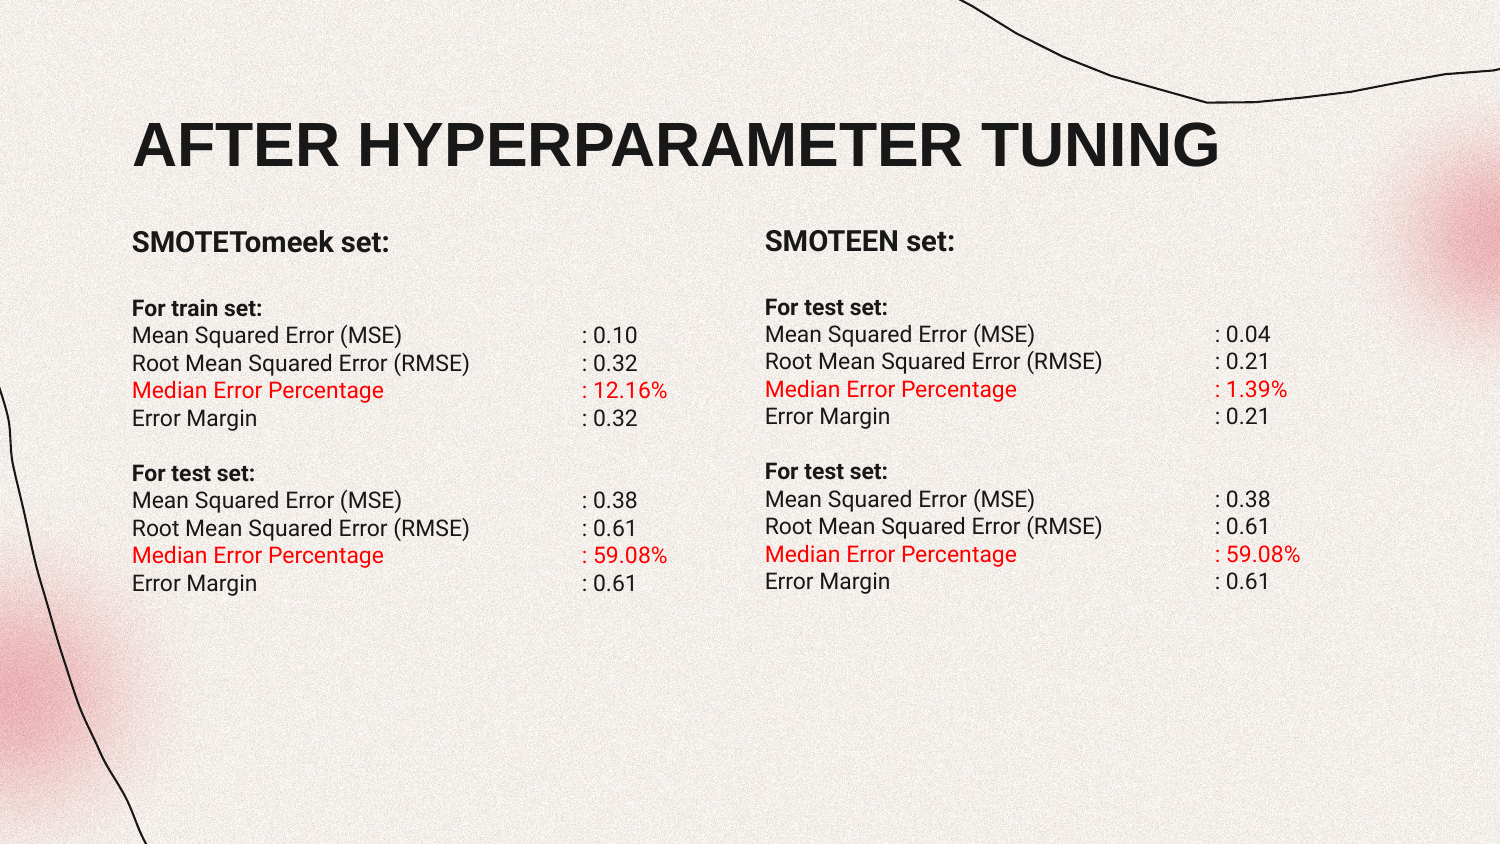

# AFTER HYPERPARAMETER TUNING
SMOTETomeek set:

For train set:
Mean Squared Error (MSE) 		: 0.10
Root Mean Squared Error (RMSE) 	: 0.32
Median Error Percentage 		: 12.16%
Error Margin 			: 0.32

For test set:
Mean Squared Error (MSE) 		: 0.38
Root Mean Squared Error (RMSE) 	: 0.61
Median Error Percentage 		: 59.08%
Error Margin 			: 0.61
SMOTEEN set:

For test set:
Mean Squared Error (MSE) 		: 0.04
Root Mean Squared Error (RMSE) 	: 0.21
Median Error Percentage 		: 1.39%
Error Margin 			: 0.21

For test set:
Mean Squared Error (MSE) 		: 0.38
Root Mean Squared Error (RMSE) 	: 0.61
Median Error Percentage 		: 59.08%
Error Margin 			: 0.61